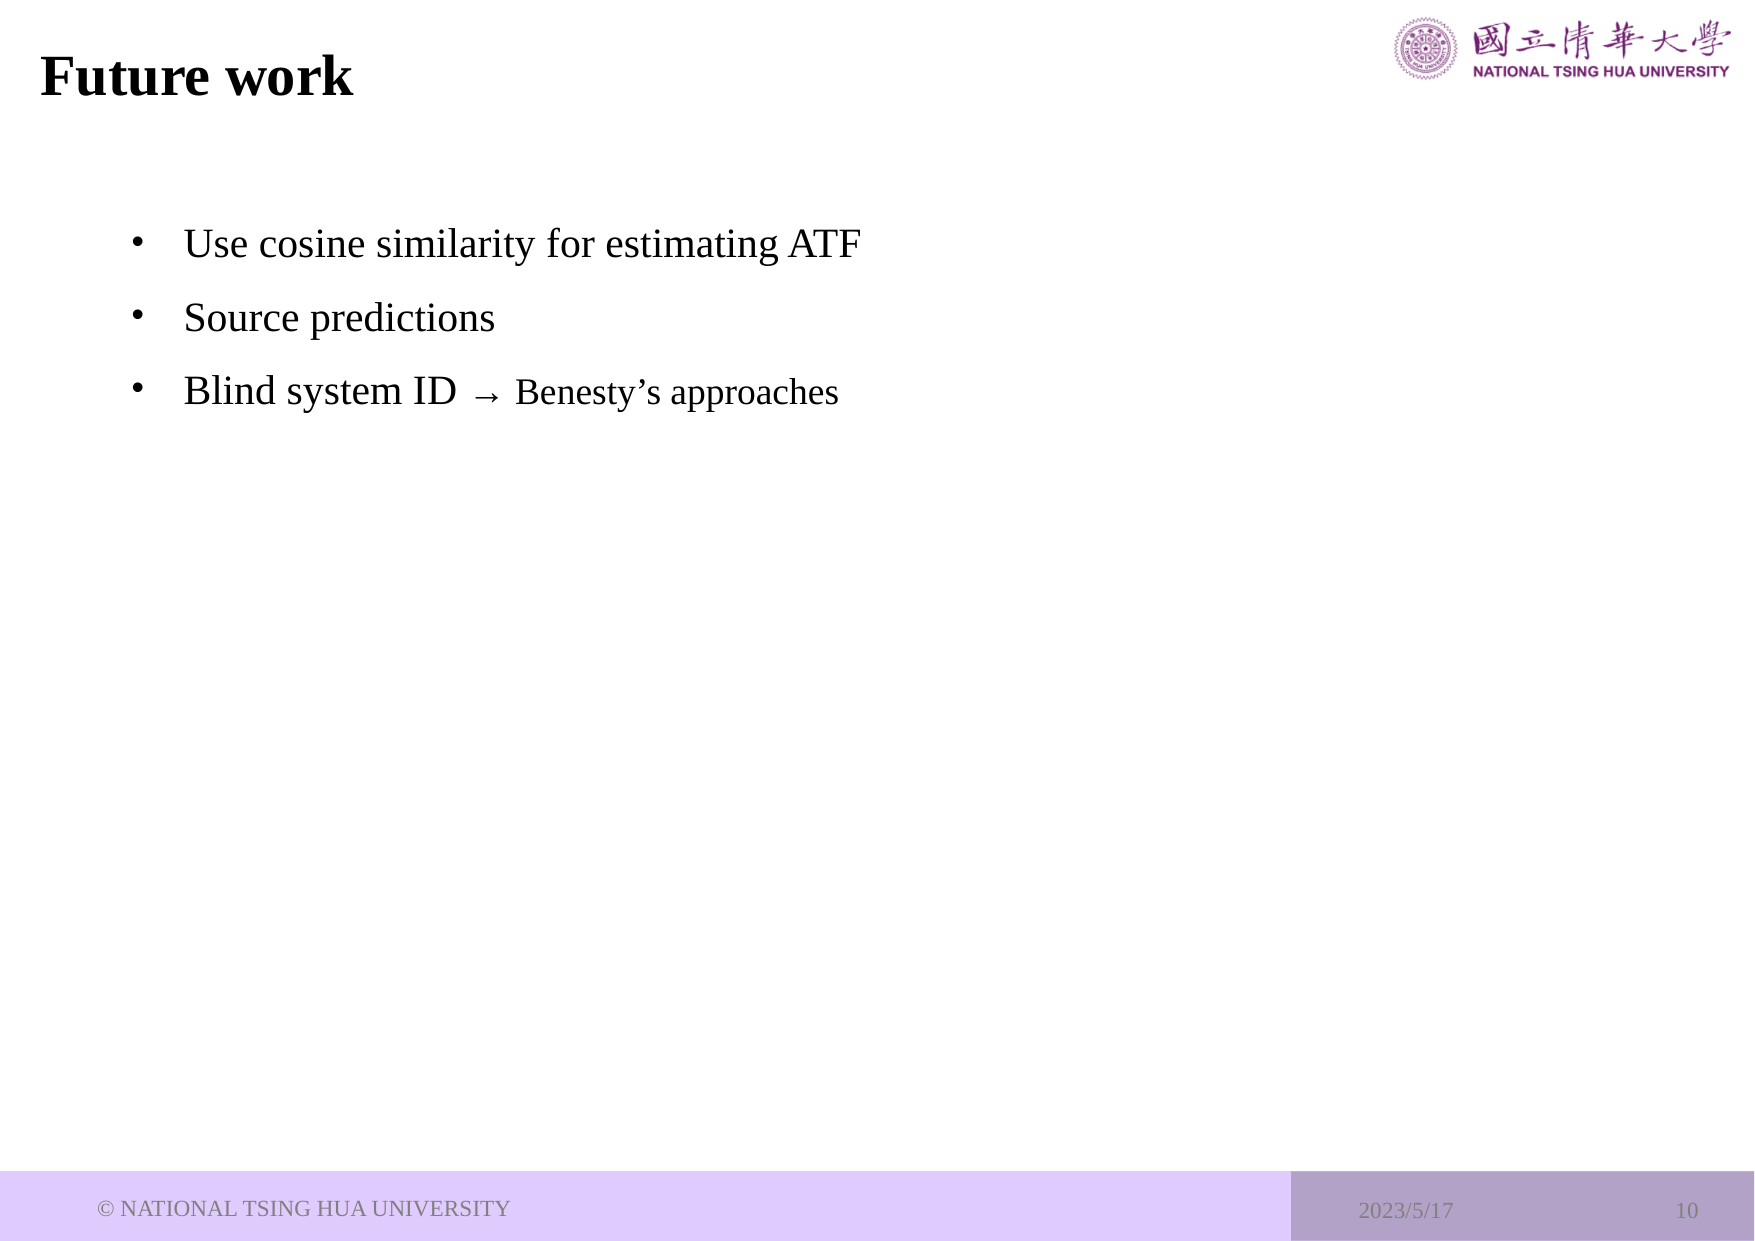

# Future work
Use cosine similarity for estimating ATF
Source predictions
Blind system ID → Benesty’s approaches

© NATIONAL TSING HUA UNIVERSITY
2023/5/17
10